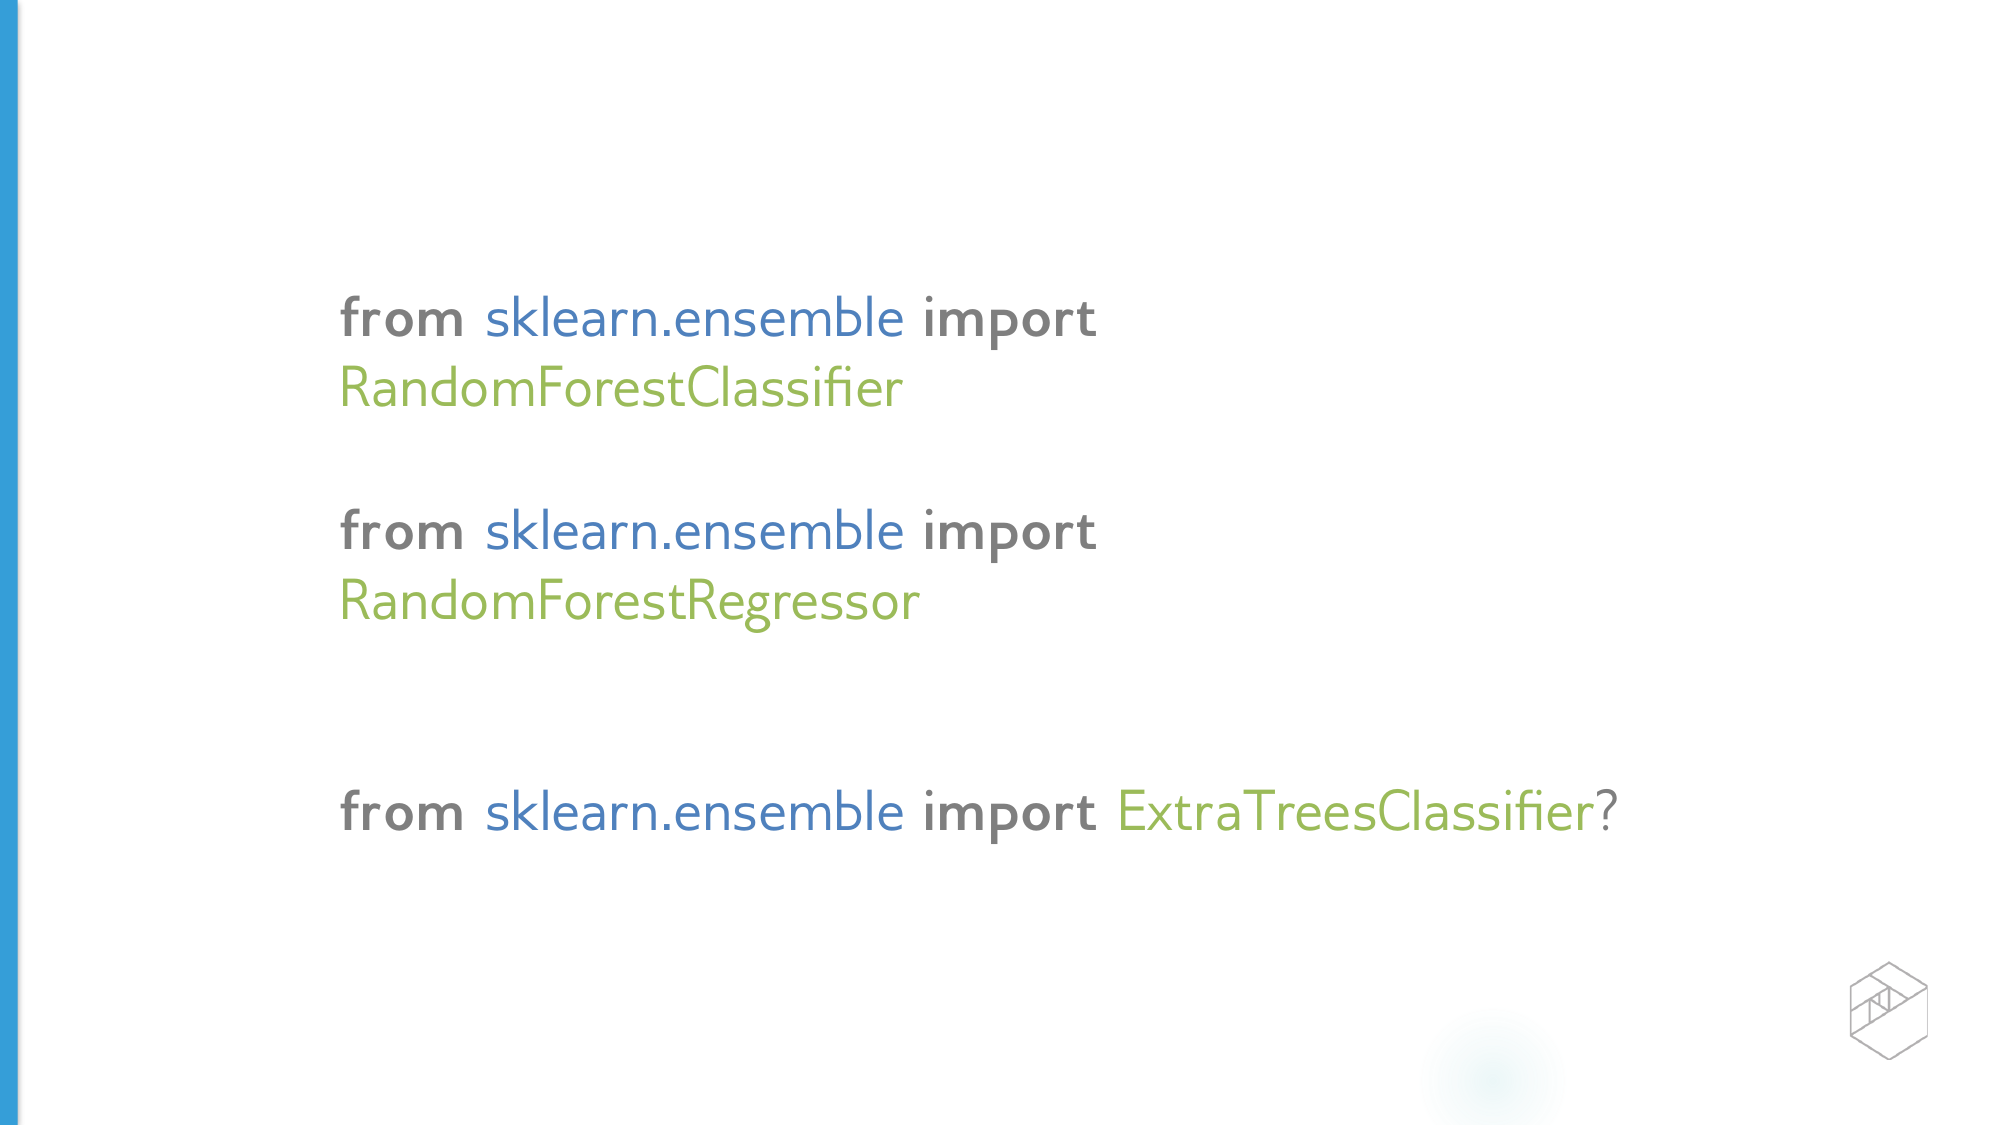

from sklearn.ensemble import RandomForestClassiﬁer

from sklearn.ensemble import RandomForestRegressor

from sklearn.ensemble import ExtraTreesClassiﬁer?